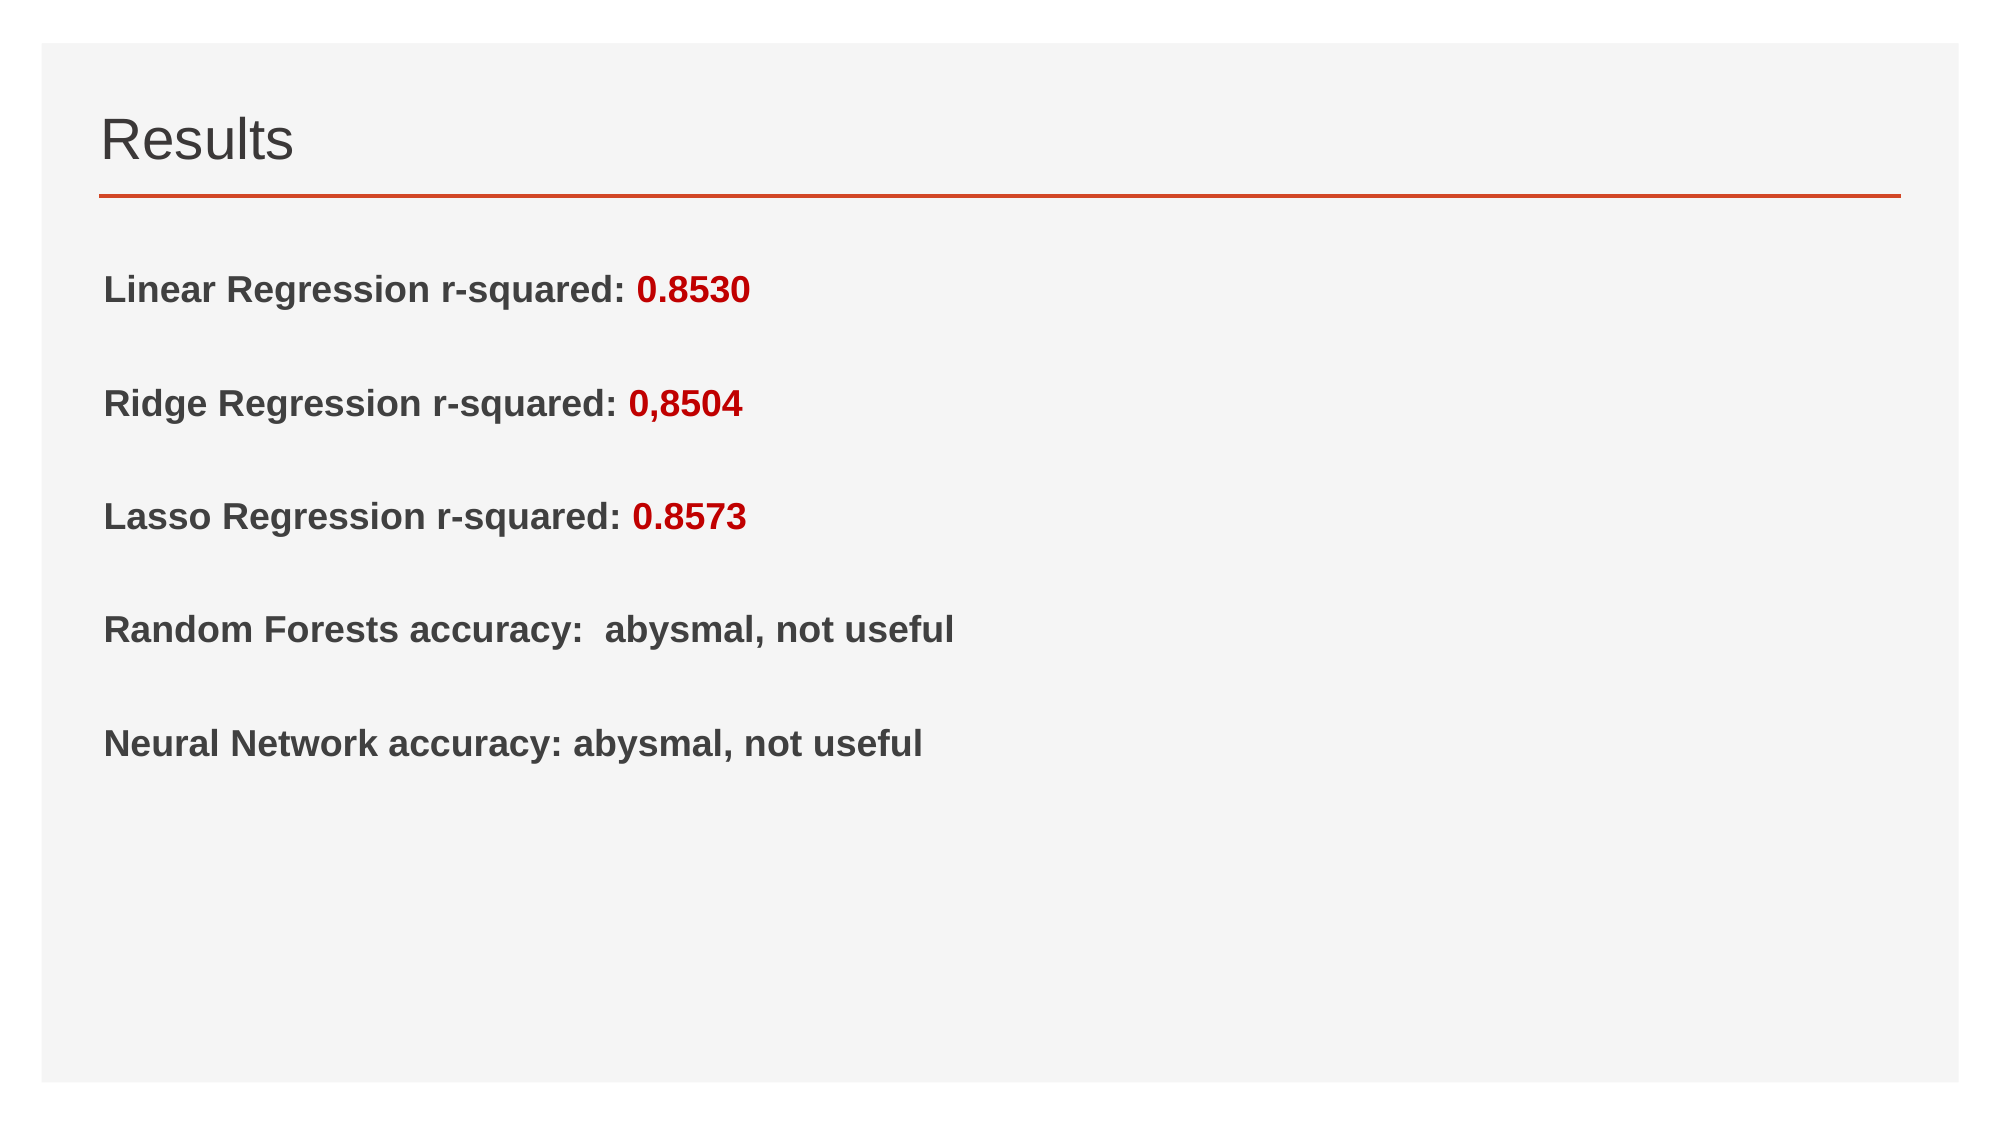

# Results
Linear Regression r-squared: 0.8530
Ridge Regression r-squared: 0,8504
Lasso Regression r-squared: 0.8573
Random Forests accuracy:  abysmal, not useful
Neural Network accuracy: abysmal, not useful